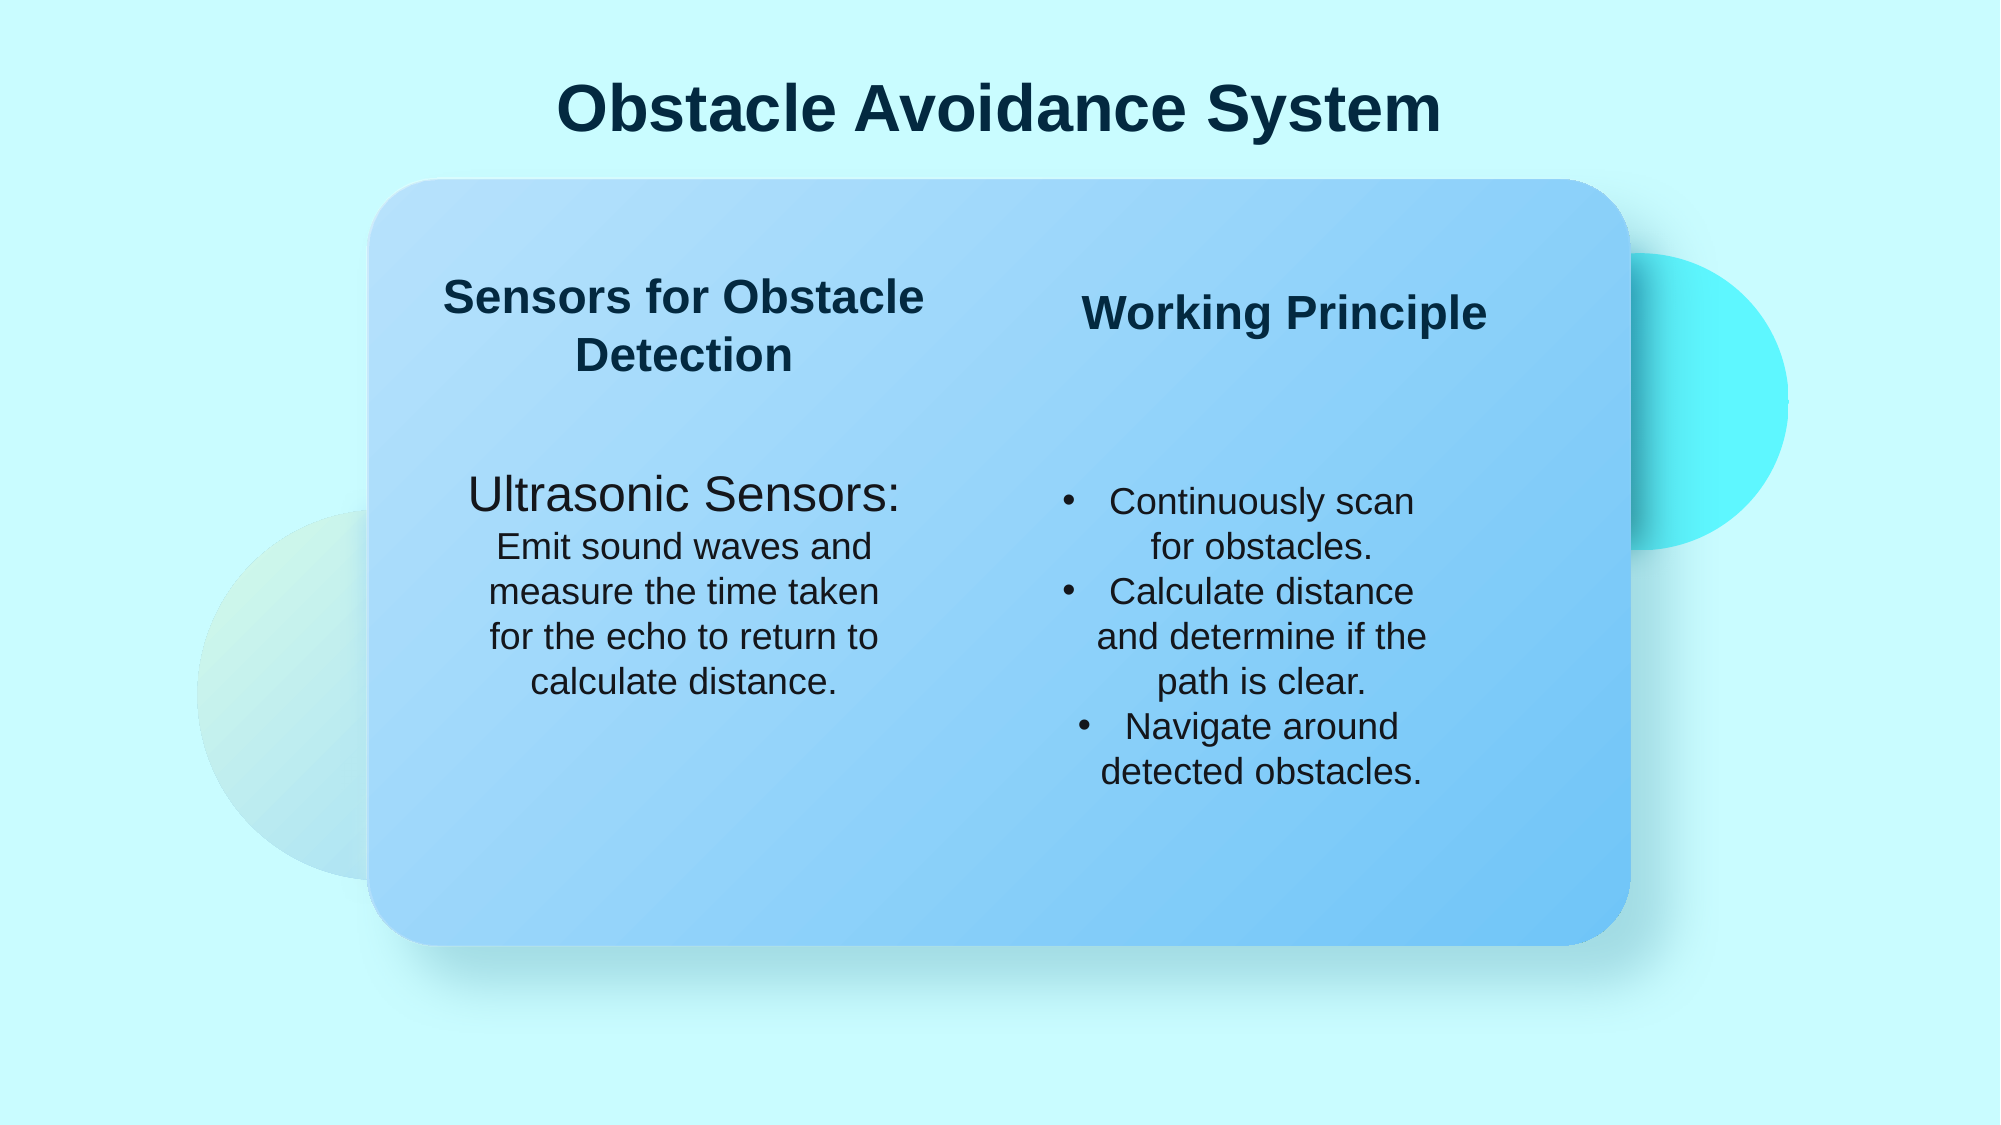

Obstacle Avoidance System
Algorithms Chosen

Sensors for Obstacle Detection
Working Principle
Ultrasonic Sensors: Emit sound waves and measure the time taken for the echo to return to calculate distance.
Continuously scan for obstacles.
Calculate distance and determine if the path is clear.
Navigate around detected obstacles.